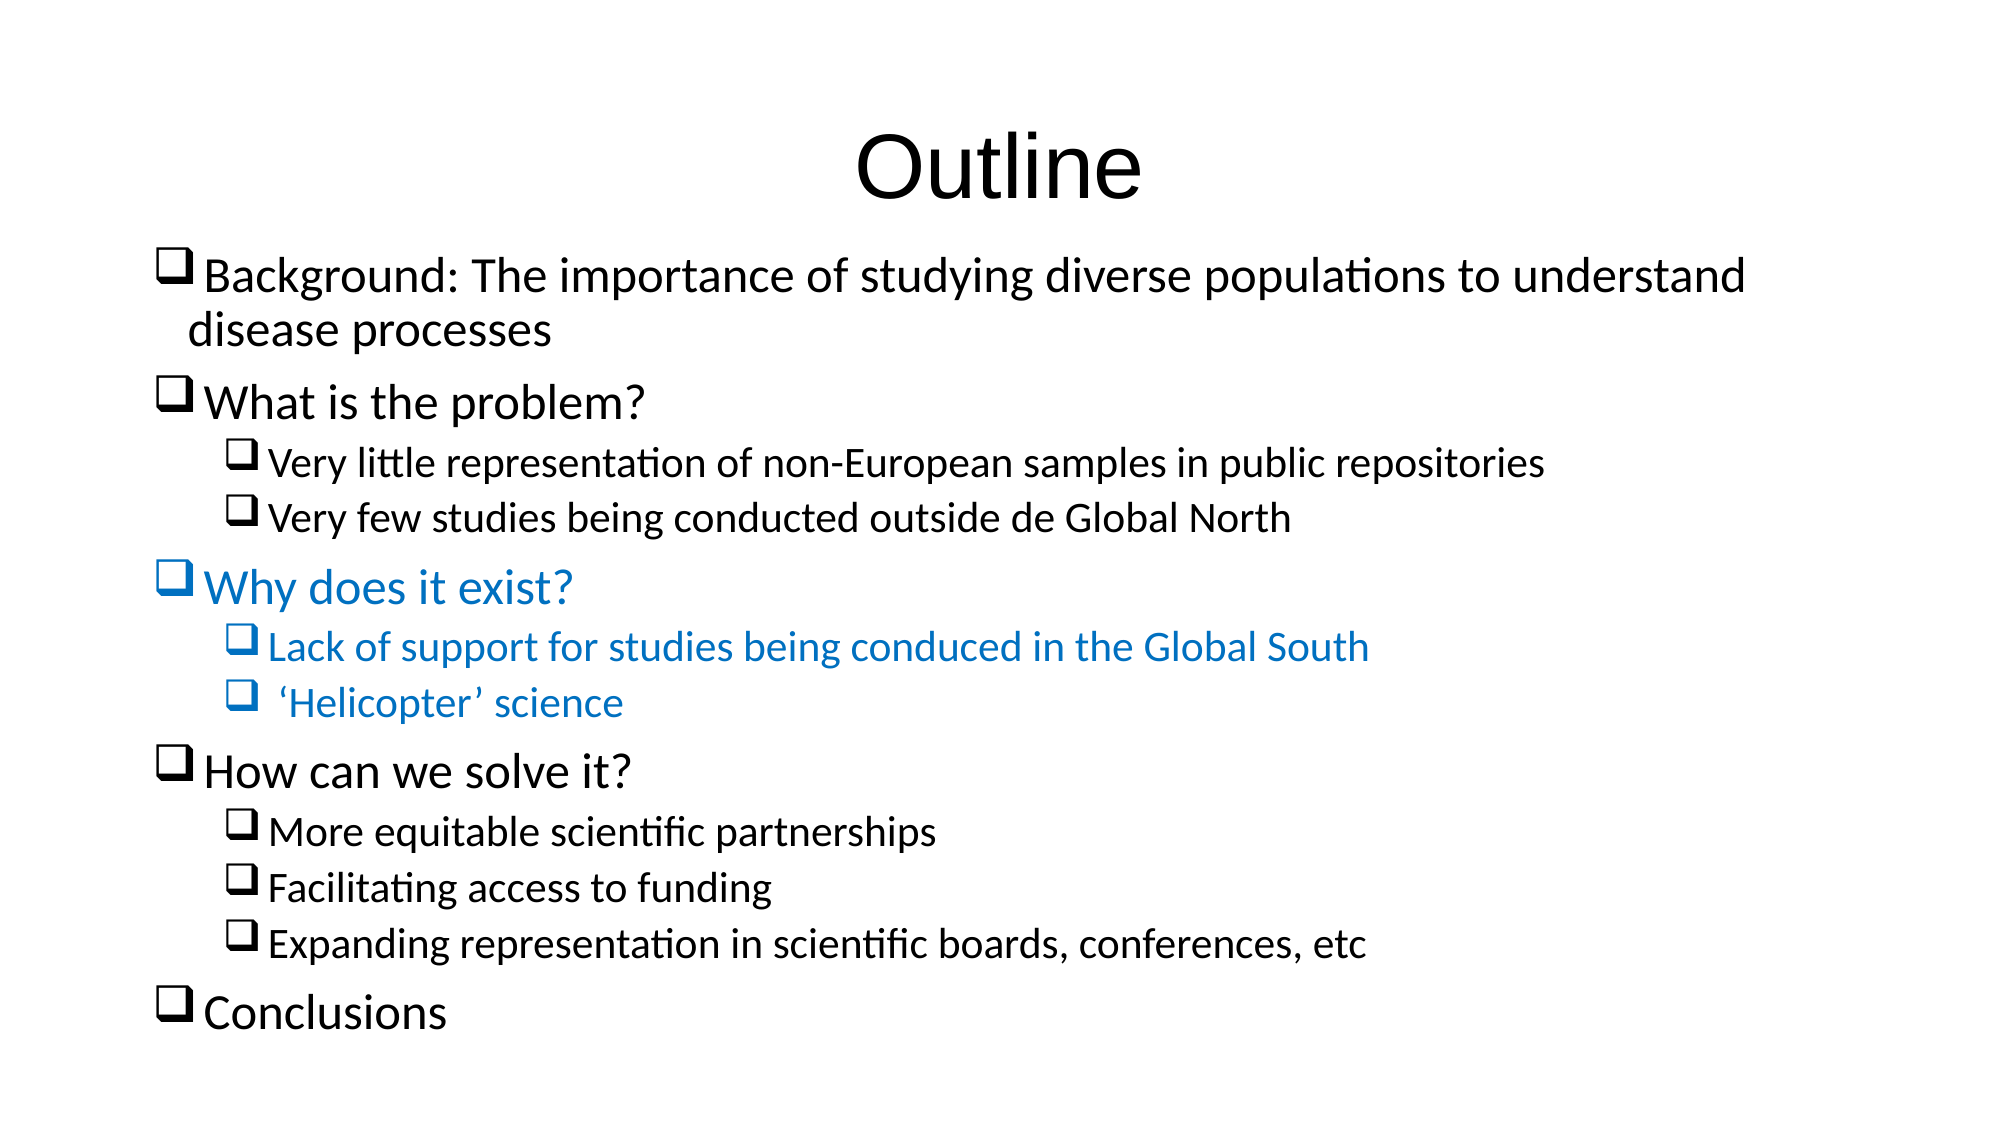

# Outline
 Background: The importance of studying diverse populations to understand disease processes
 What is the problem?
 Very little representation of non-European samples in public repositories
 Very few studies being conducted outside de Global North
 Why does it exist?
 Lack of support for studies being conduced in the Global South
  ‘Helicopter’ science
 How can we solve it?
 More equitable scientific partnerships
 Facilitating access to funding
 Expanding representation in scientific boards, conferences, etc
 Conclusions